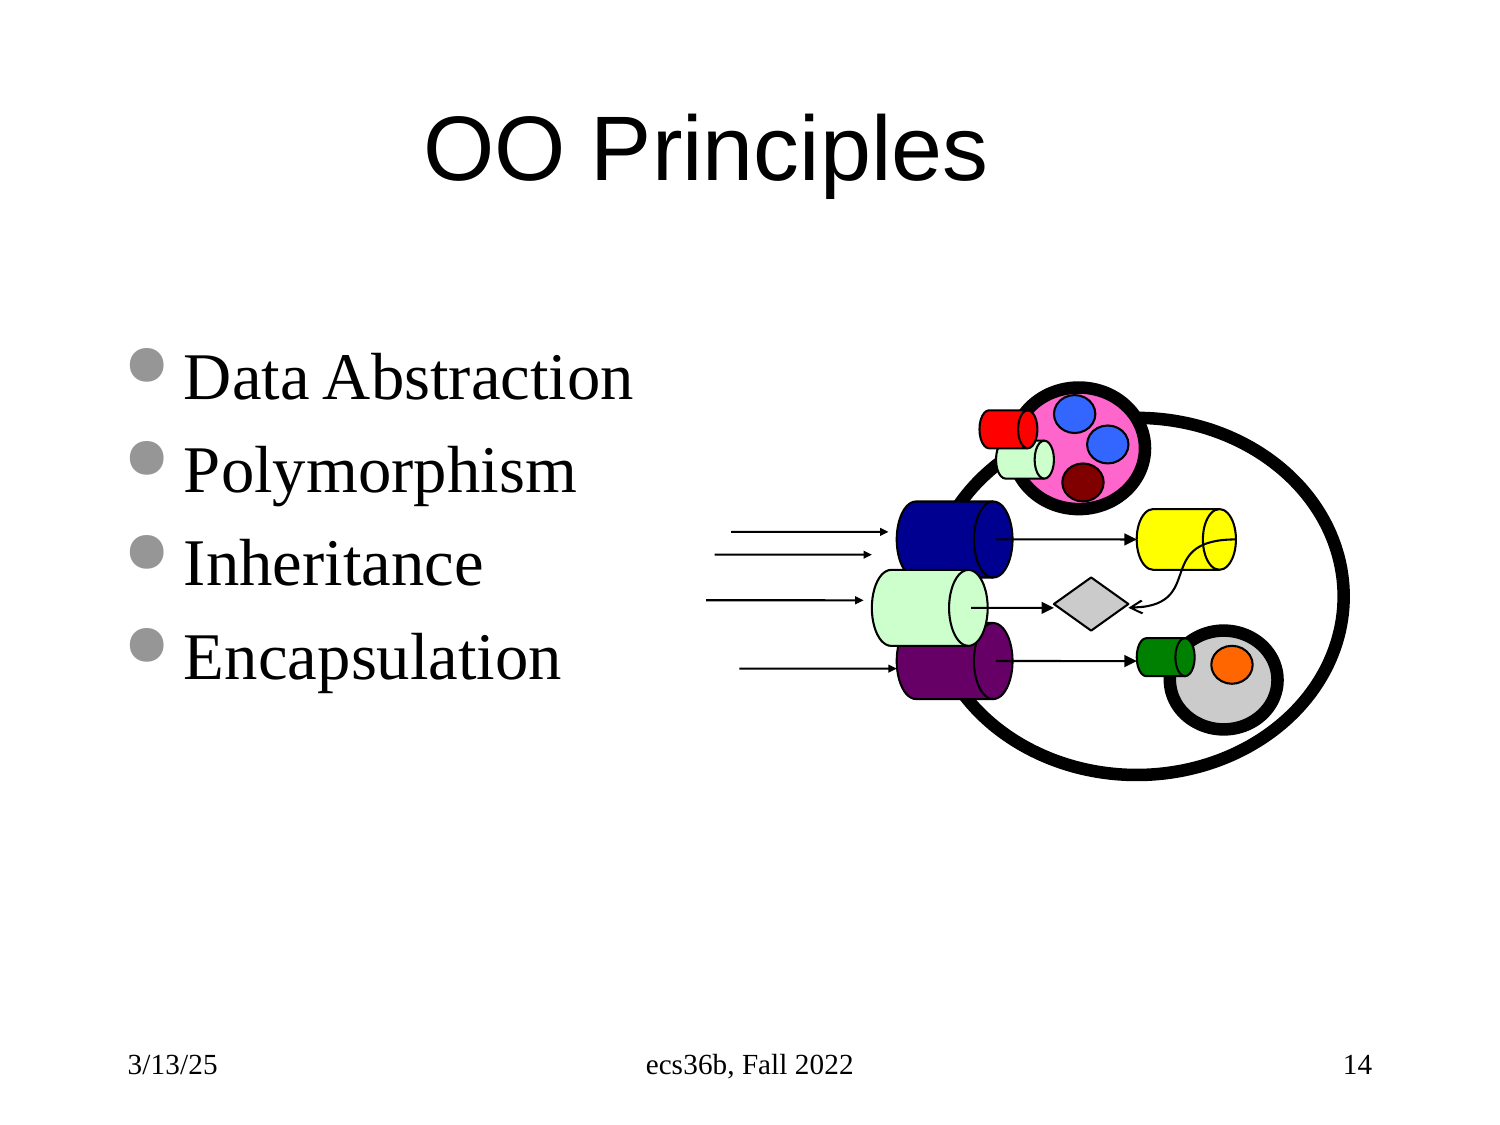

# OO Principles
Data Abstraction
Polymorphism
Inheritance
Encapsulation

3/13/25
ecs36b, Fall 2022
14